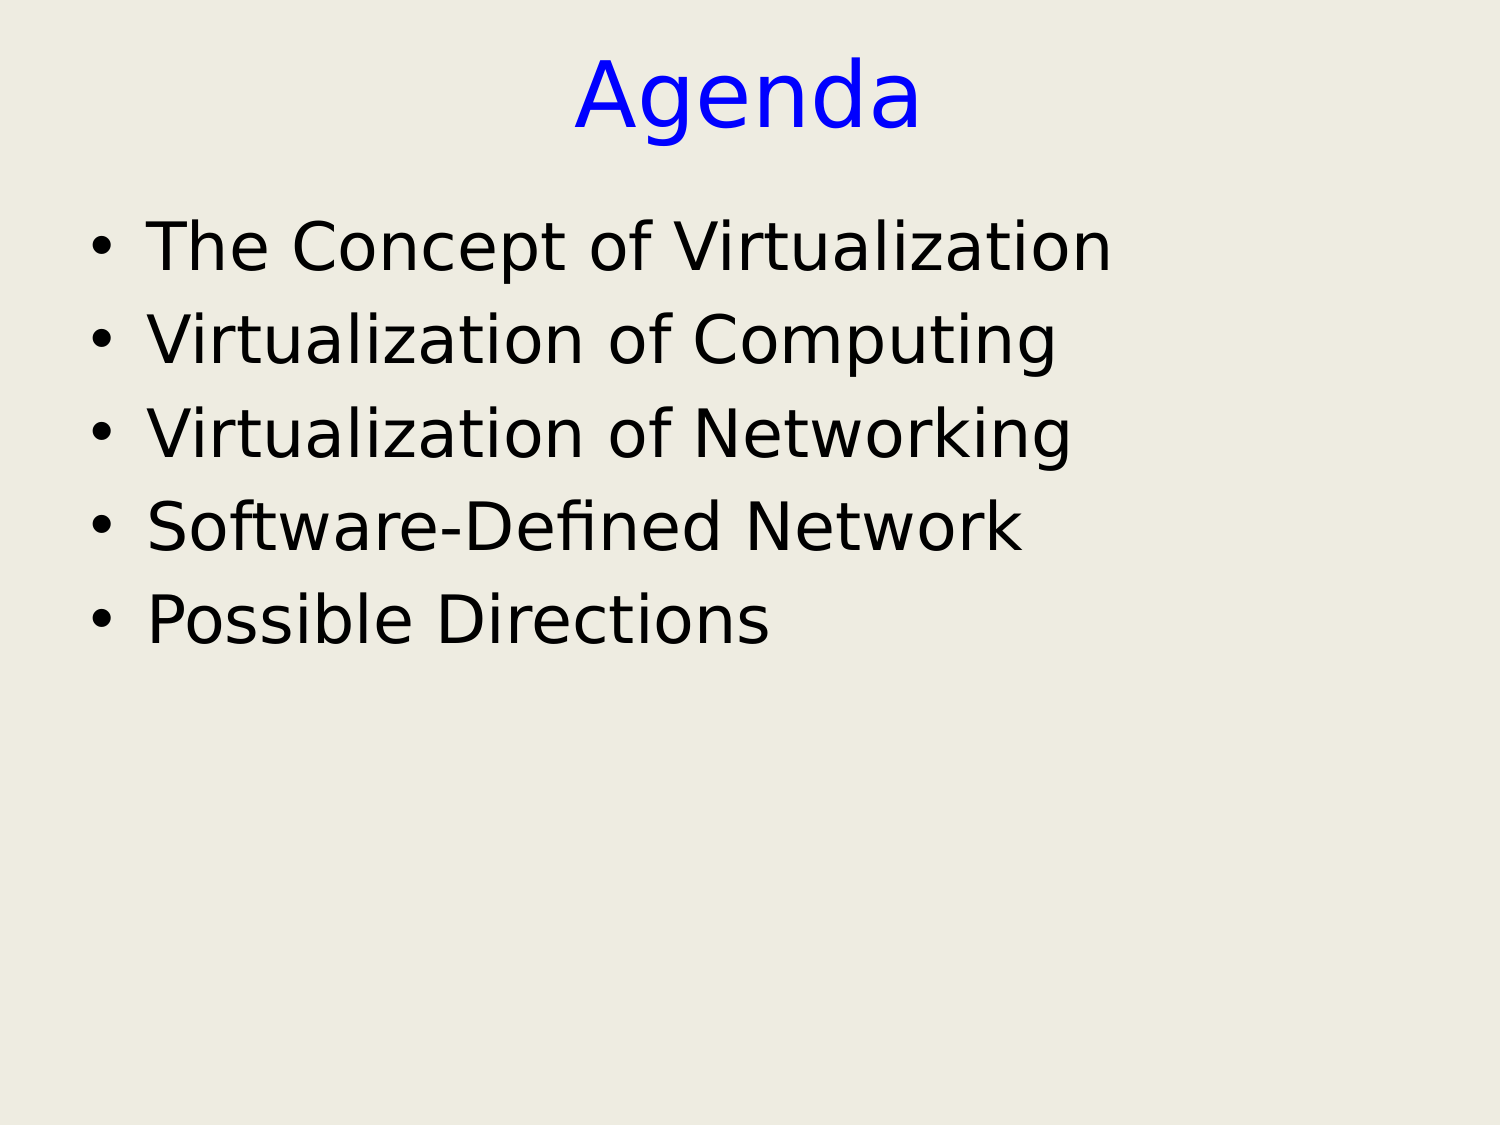

# Agenda
The Concept of Virtualization
Virtualization of Computing
Virtualization of Networking
Software-Defined Network
Possible Directions